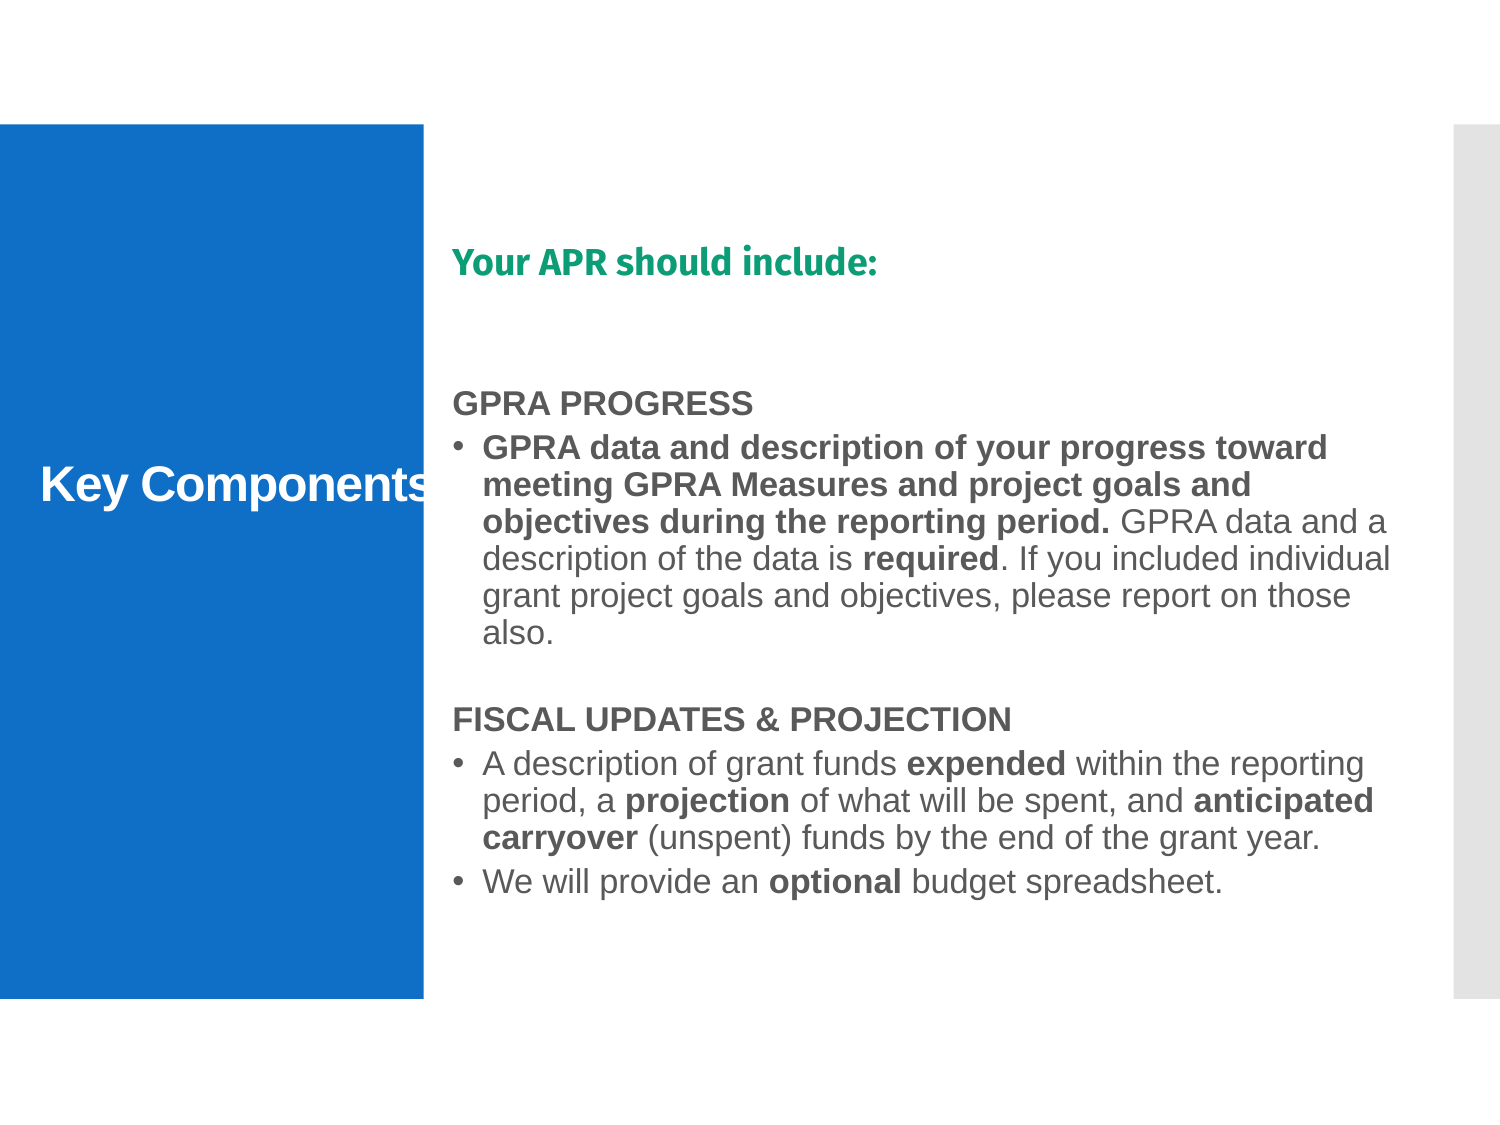

Your APR should include:
GPRA PROGRESS
GPRA data and description of your progress toward meeting GPRA Measures and project goals and objectives during the reporting period. GPRA data and a description of the data is required. If you included individual grant project goals and objectives, please report on those also.

FISCAL UPDATES & PROJECTION
A description of grant funds expended within the reporting period, a projection of what will be spent, and anticipated carryover (unspent) funds by the end of the grant year.
We will provide an optional budget spreadsheet.

# Key Components